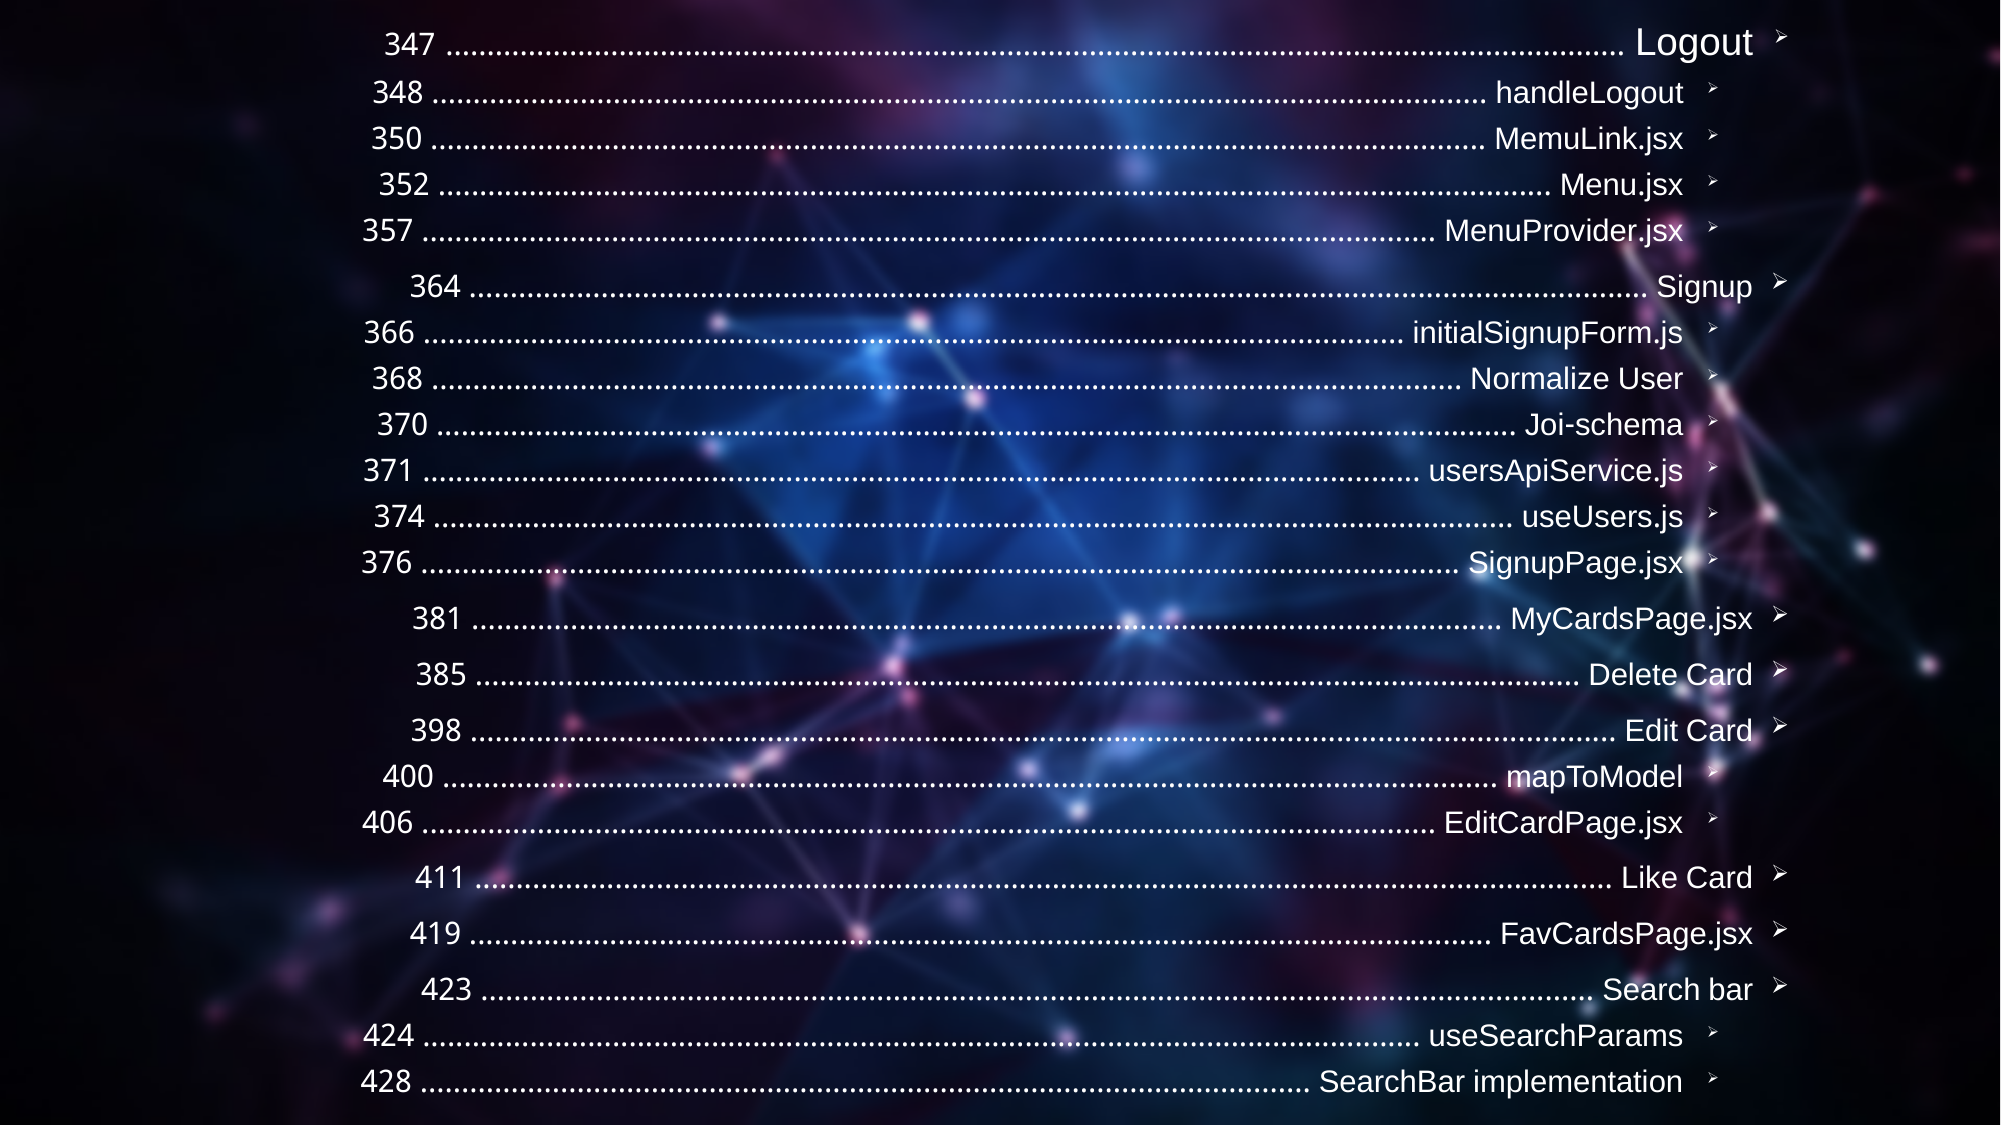

Logout ............................................................................................................................................... 347
handleLogout ................................................................................................................................ 348
MemuLink.jsx ................................................................................................................................ 350
Menu.jsx ....................................................................................................................................... 352
MenuProvider.jsx ........................................................................................................................... 357
Signup ............................................................................................................................................... 364
initialSignupForm.js ....................................................................................................................... 366
Normalize User ............................................................................................................................. 368
Joi-schema ................................................................................................................................... 370
usersApiService.js ......................................................................................................................... 371
useUsers.js ................................................................................................................................... 374
SignupPage.jsx .............................................................................................................................. 376
MyCardsPage.jsx ............................................................................................................................. 381
Delete Card ...................................................................................................................................... 385
Edit Card ........................................................................................................................................... 398
mapToModel ................................................................................................................................ 400
EditCardPage.jsx ........................................................................................................................... 406
Like Card .......................................................................................................................................... 411
FavCardsPage.jsx ............................................................................................................................ 419
Search bar ....................................................................................................................................... 423
useSearchParams ......................................................................................................................... 424
SearchBar implementation ............................................................................................................ 428